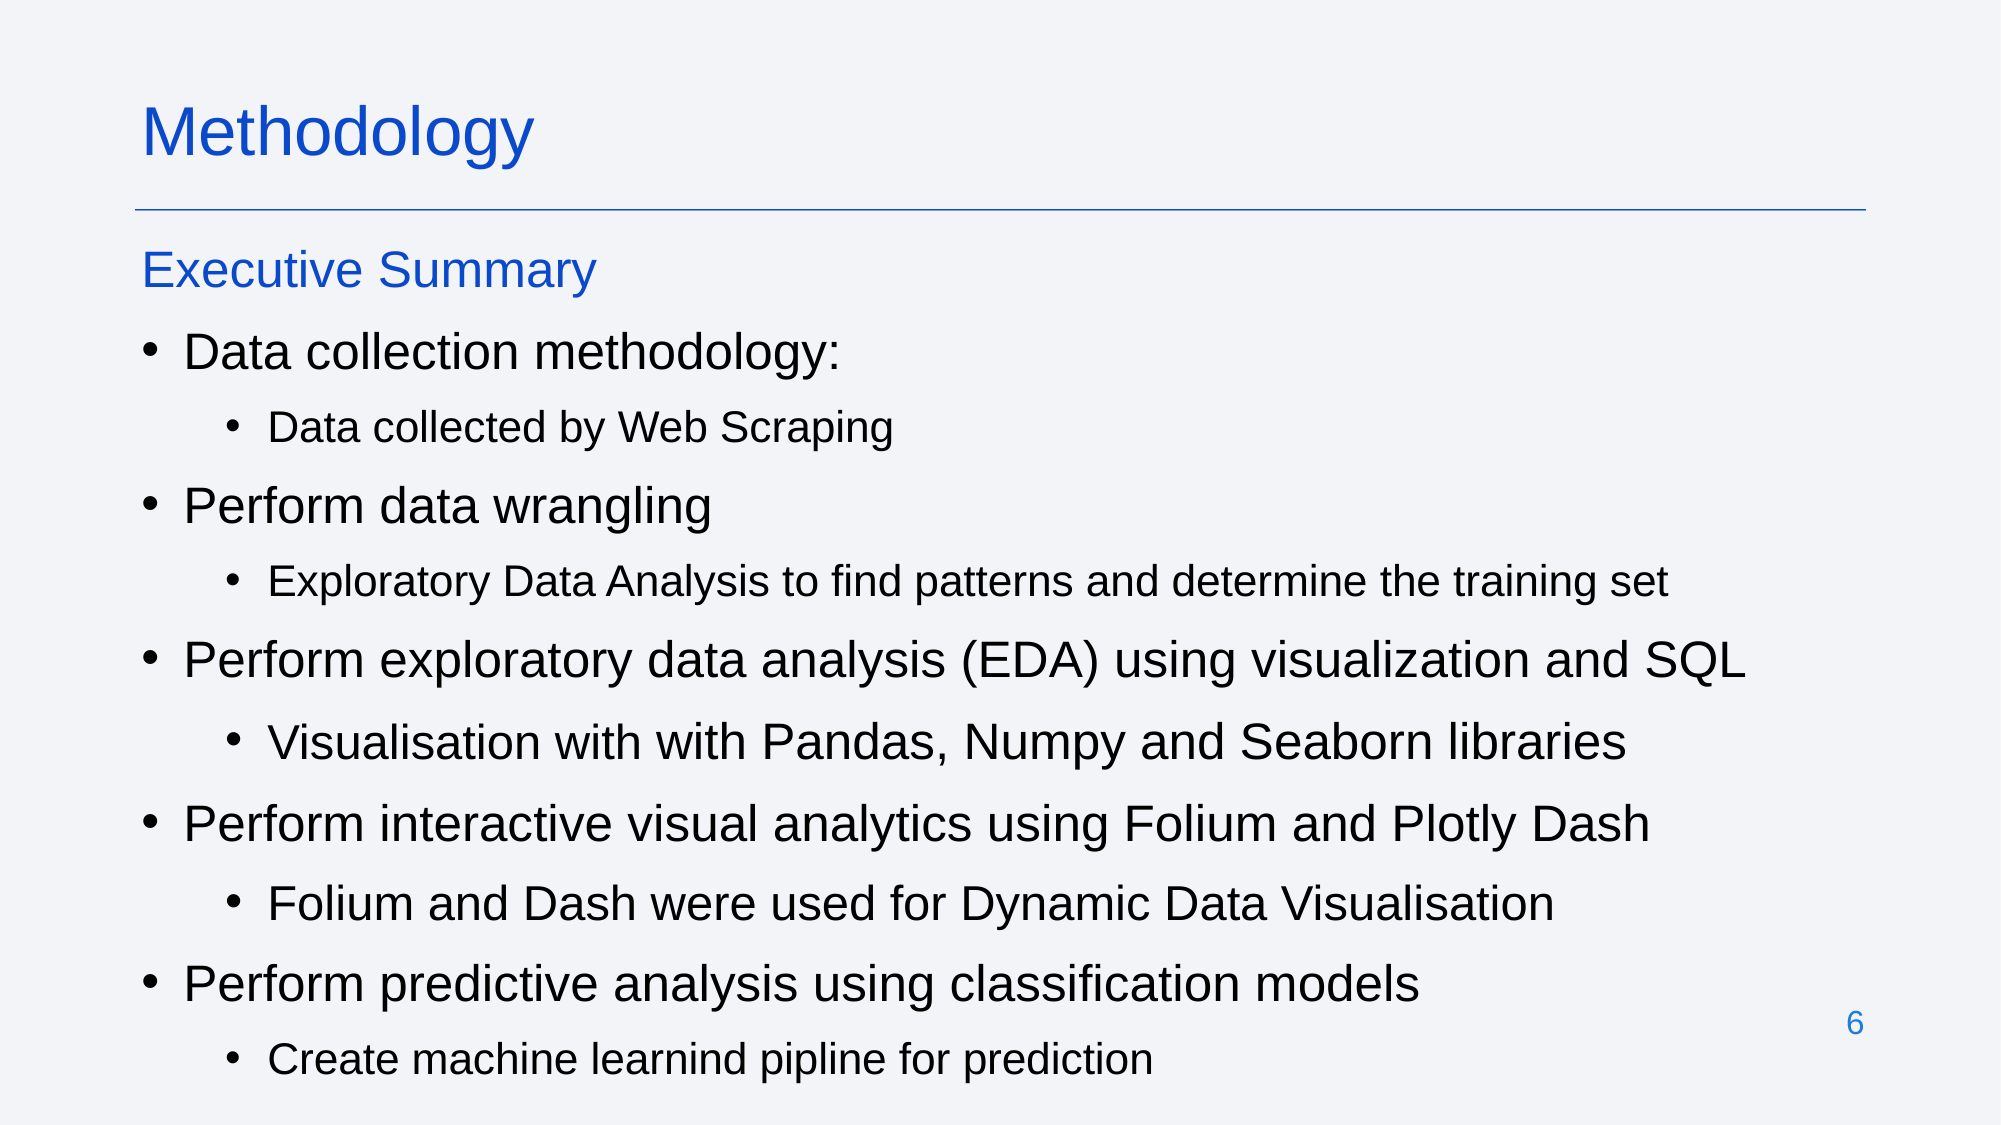

Methodology
Executive Summary
Data collection methodology:
Data collected by Web Scraping
Perform data wrangling
Exploratory Data Analysis to find patterns and determine the training set
Perform exploratory data analysis (EDA) using visualization and SQL
Visualisation with with Pandas, Numpy and Seaborn libraries
Perform interactive visual analytics using Folium and Plotly Dash
Folium and Dash were used for Dynamic Data Visualisation
Perform predictive analysis using classification models
Create machine learnind pipline for prediction

6